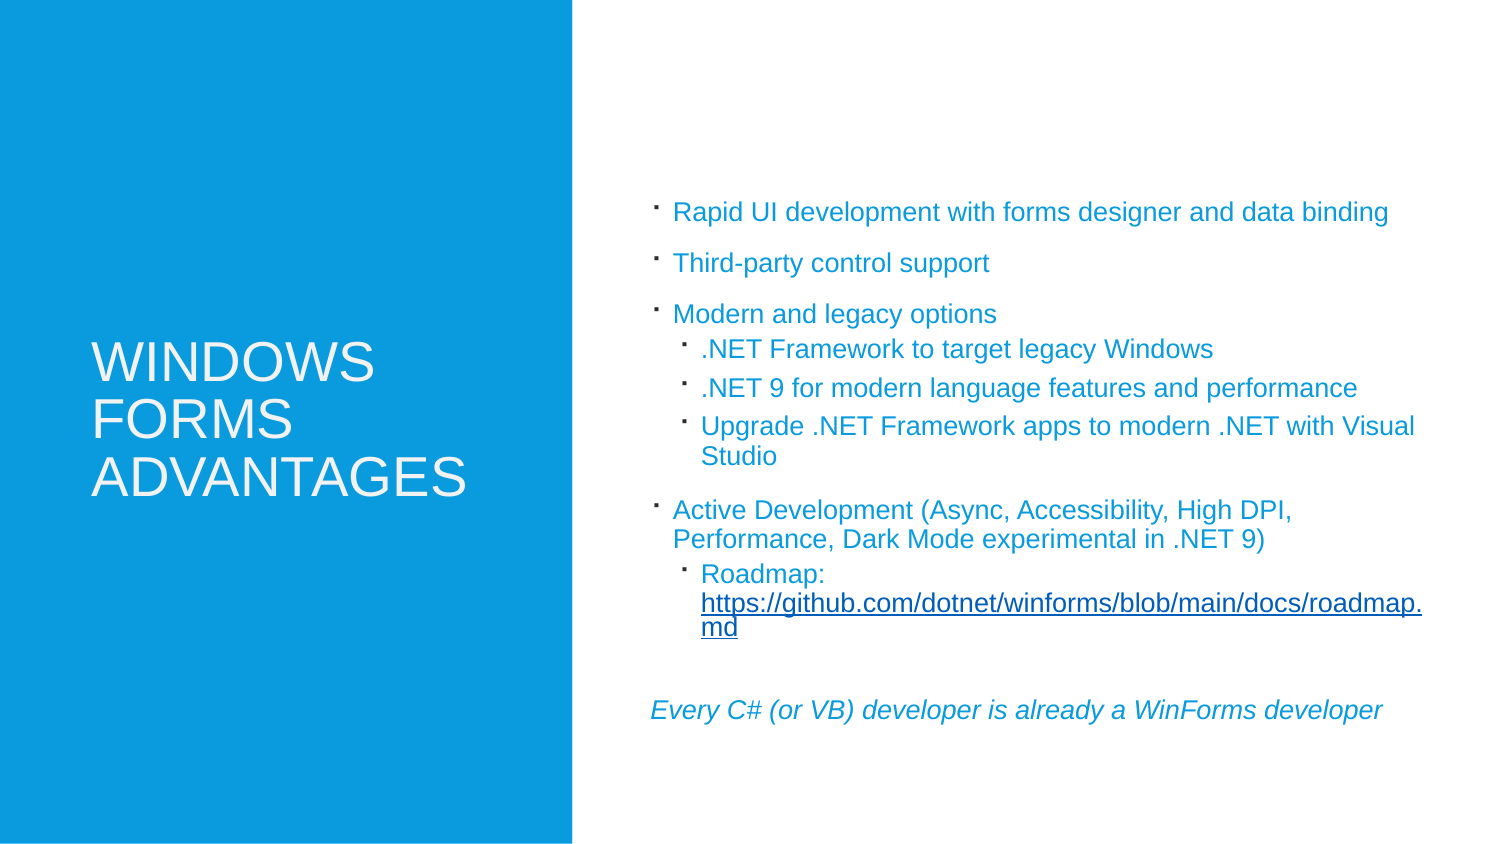

# Windows Forms Advantages
Rapid UI development with forms designer and data binding
Third-party control support
Modern and legacy options
.NET Framework to target legacy Windows
.NET 9 for modern language features and performance
Upgrade .NET Framework apps to modern .NET with Visual Studio
Active Development (Async, Accessibility, High DPI, Performance, Dark Mode experimental in .NET 9)
Roadmap: https://github.com/dotnet/winforms/blob/main/docs/roadmap.md
Every C# (or VB) developer is already a WinForms developer